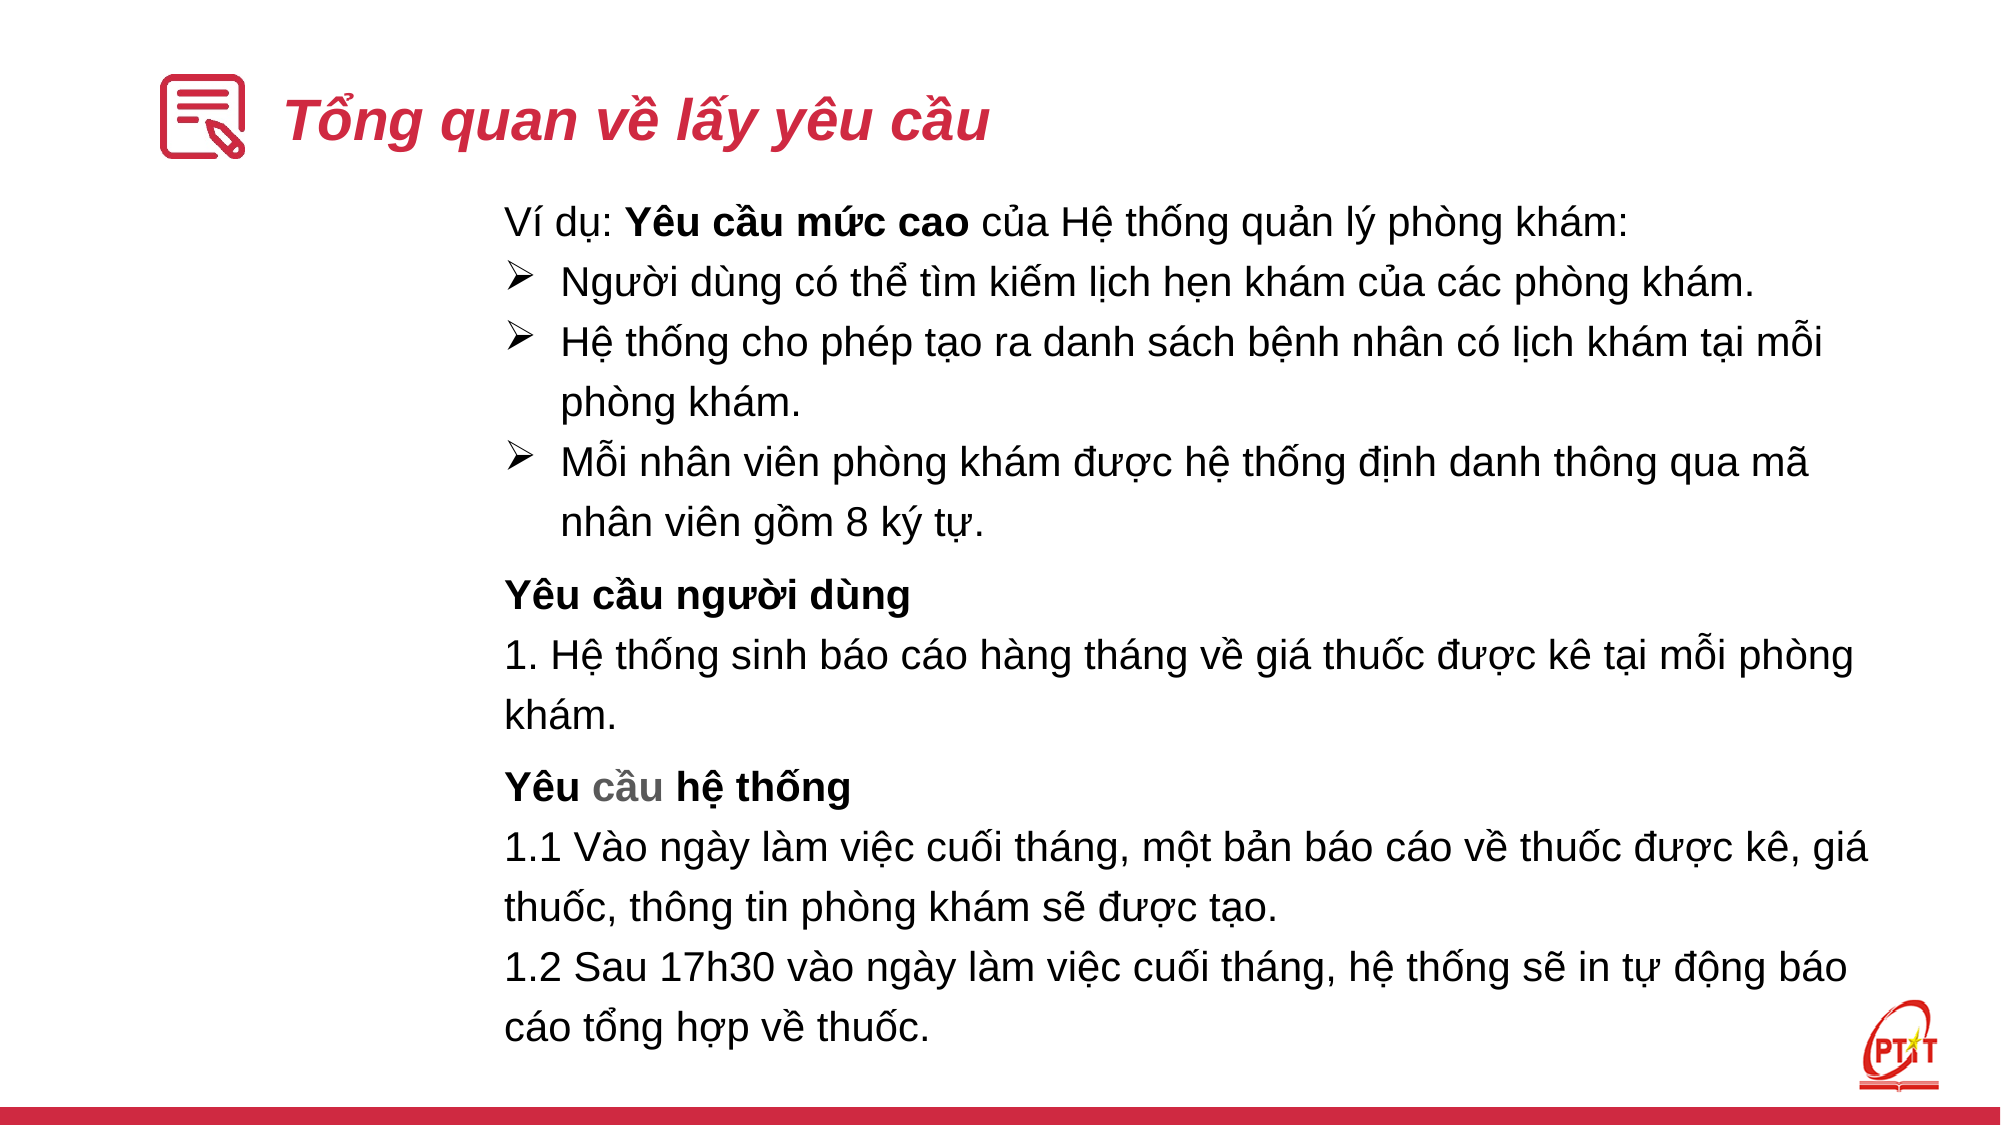

# Tổng quan về lấy yêu cầu
Ví dụ: Yêu cầu mức cao của Hệ thống quản lý phòng khám:
Người dùng có thể tìm kiếm lịch hẹn khám của các phòng khám.
Hệ thống cho phép tạo ra danh sách bệnh nhân có lịch khám tại mỗi phòng khám.
Mỗi nhân viên phòng khám được hệ thống định danh thông qua mã nhân viên gồm 8 ký tự.
Yêu cầu người dùng
1. Hệ thống sinh báo cáo hàng tháng về giá thuốc được kê tại mỗi phòng khám.
Yêu cầu hệ thống
1.1 Vào ngày làm việc cuối tháng, một bản báo cáo về thuốc được kê, giá thuốc, thông tin phòng khám sẽ được tạo.
1.2 Sau 17h30 vào ngày làm việc cuối tháng, hệ thống sẽ in tự động báo cáo tổng hợp về thuốc.